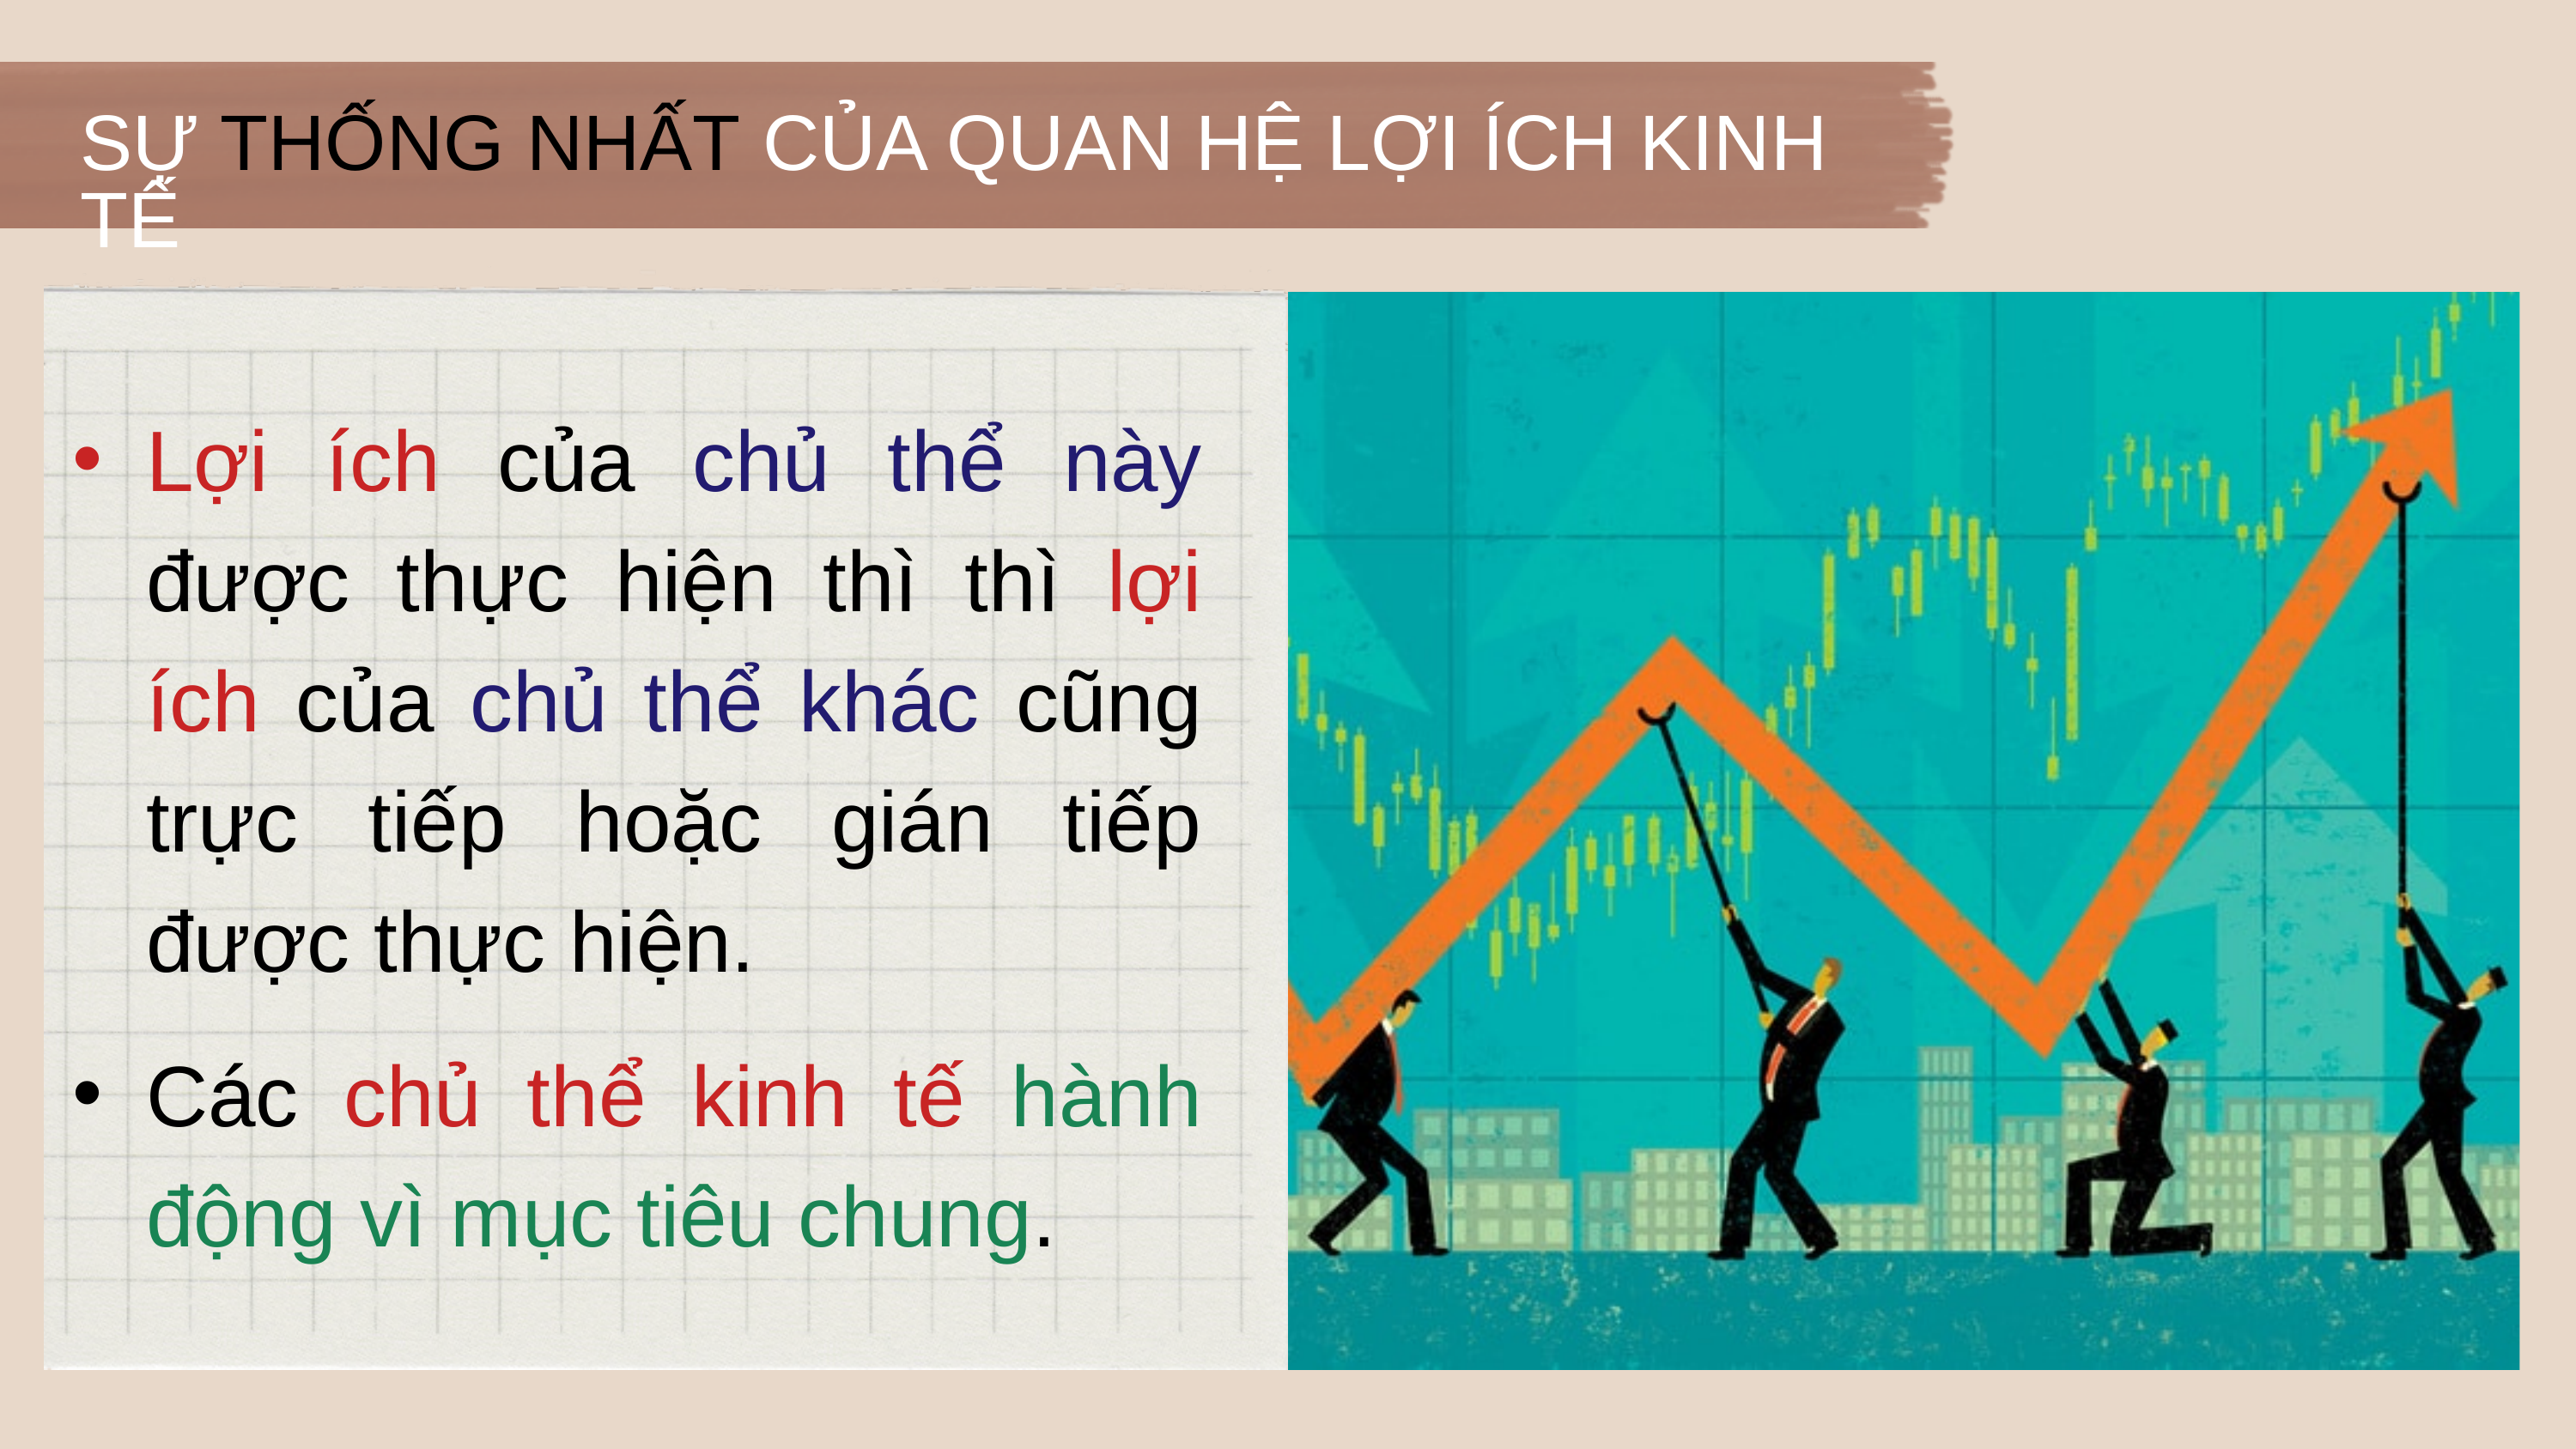

SỰ THỐNG NHẤT CỦA QUAN HỆ LỢI ÍCH KINH TẾ

Lợi ích của chủ thể này được thực hiện thì thì lợi ích của chủ thể khác cũng trực tiếp hoặc gián tiếp được thực hiện.
Các chủ thể kinh tế hành động vì mục tiêu chung.